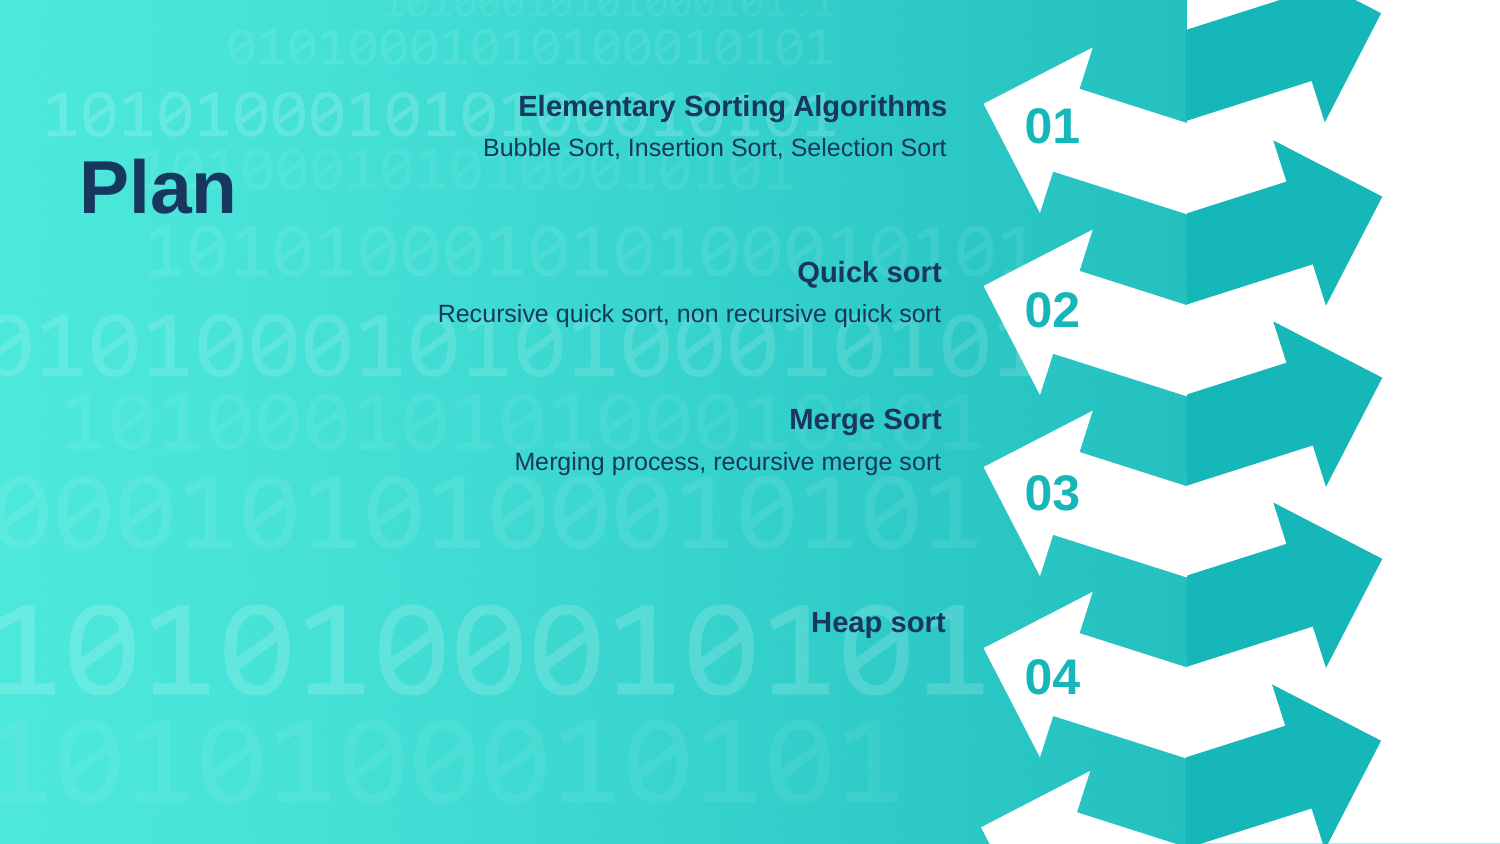

Elementary Sorting Algorithms
Bubble Sort, Insertion Sort, Selection Sort
01
Plan

Quick sort
Recursive quick sort, non recursive quick sort
02

Merge Sort
Merging process, recursive merge sort

03

Heap sort

04